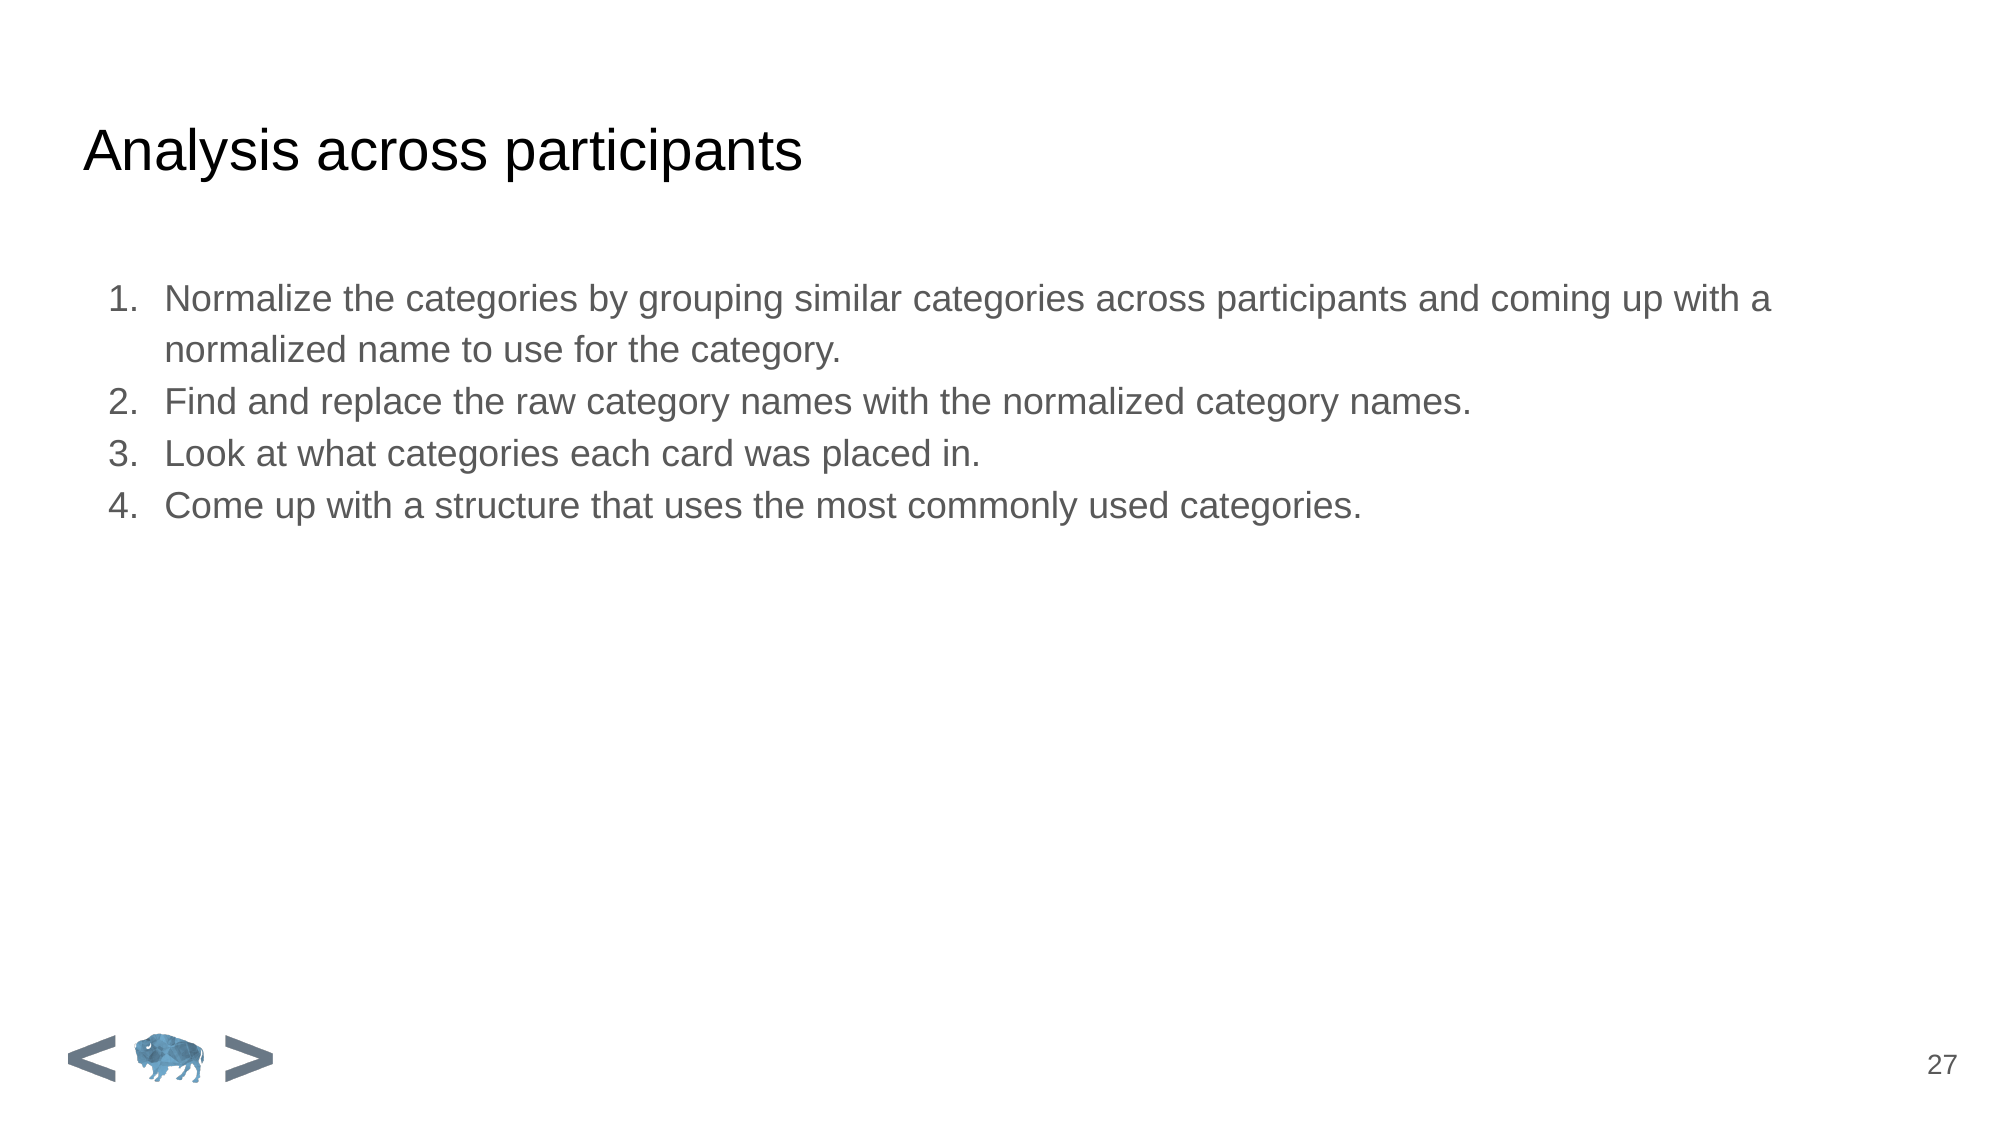

# Analysis across participants
Normalize the categories by grouping similar categories across participants and coming up with a normalized name to use for the category.
Find and replace the raw category names with the normalized category names.
Look at what categories each card was placed in.
Come up with a structure that uses the most commonly used categories.

27